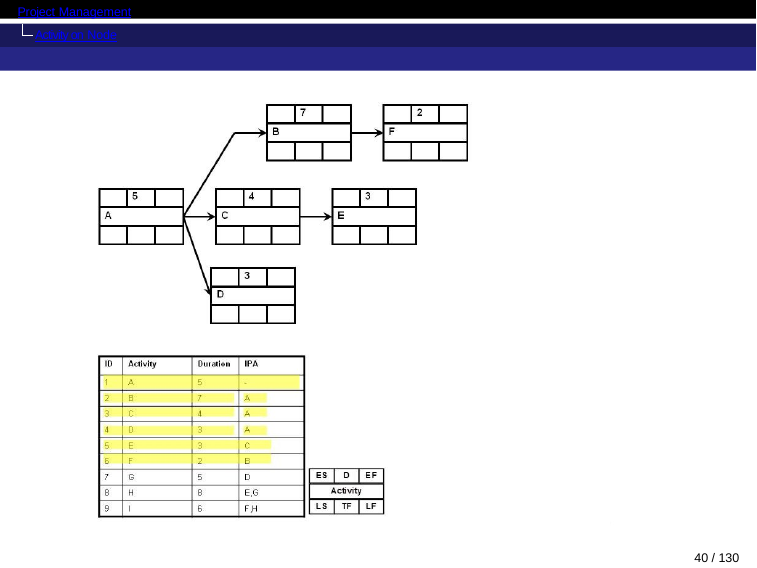

Project Management

Activity on Node

40 / 130